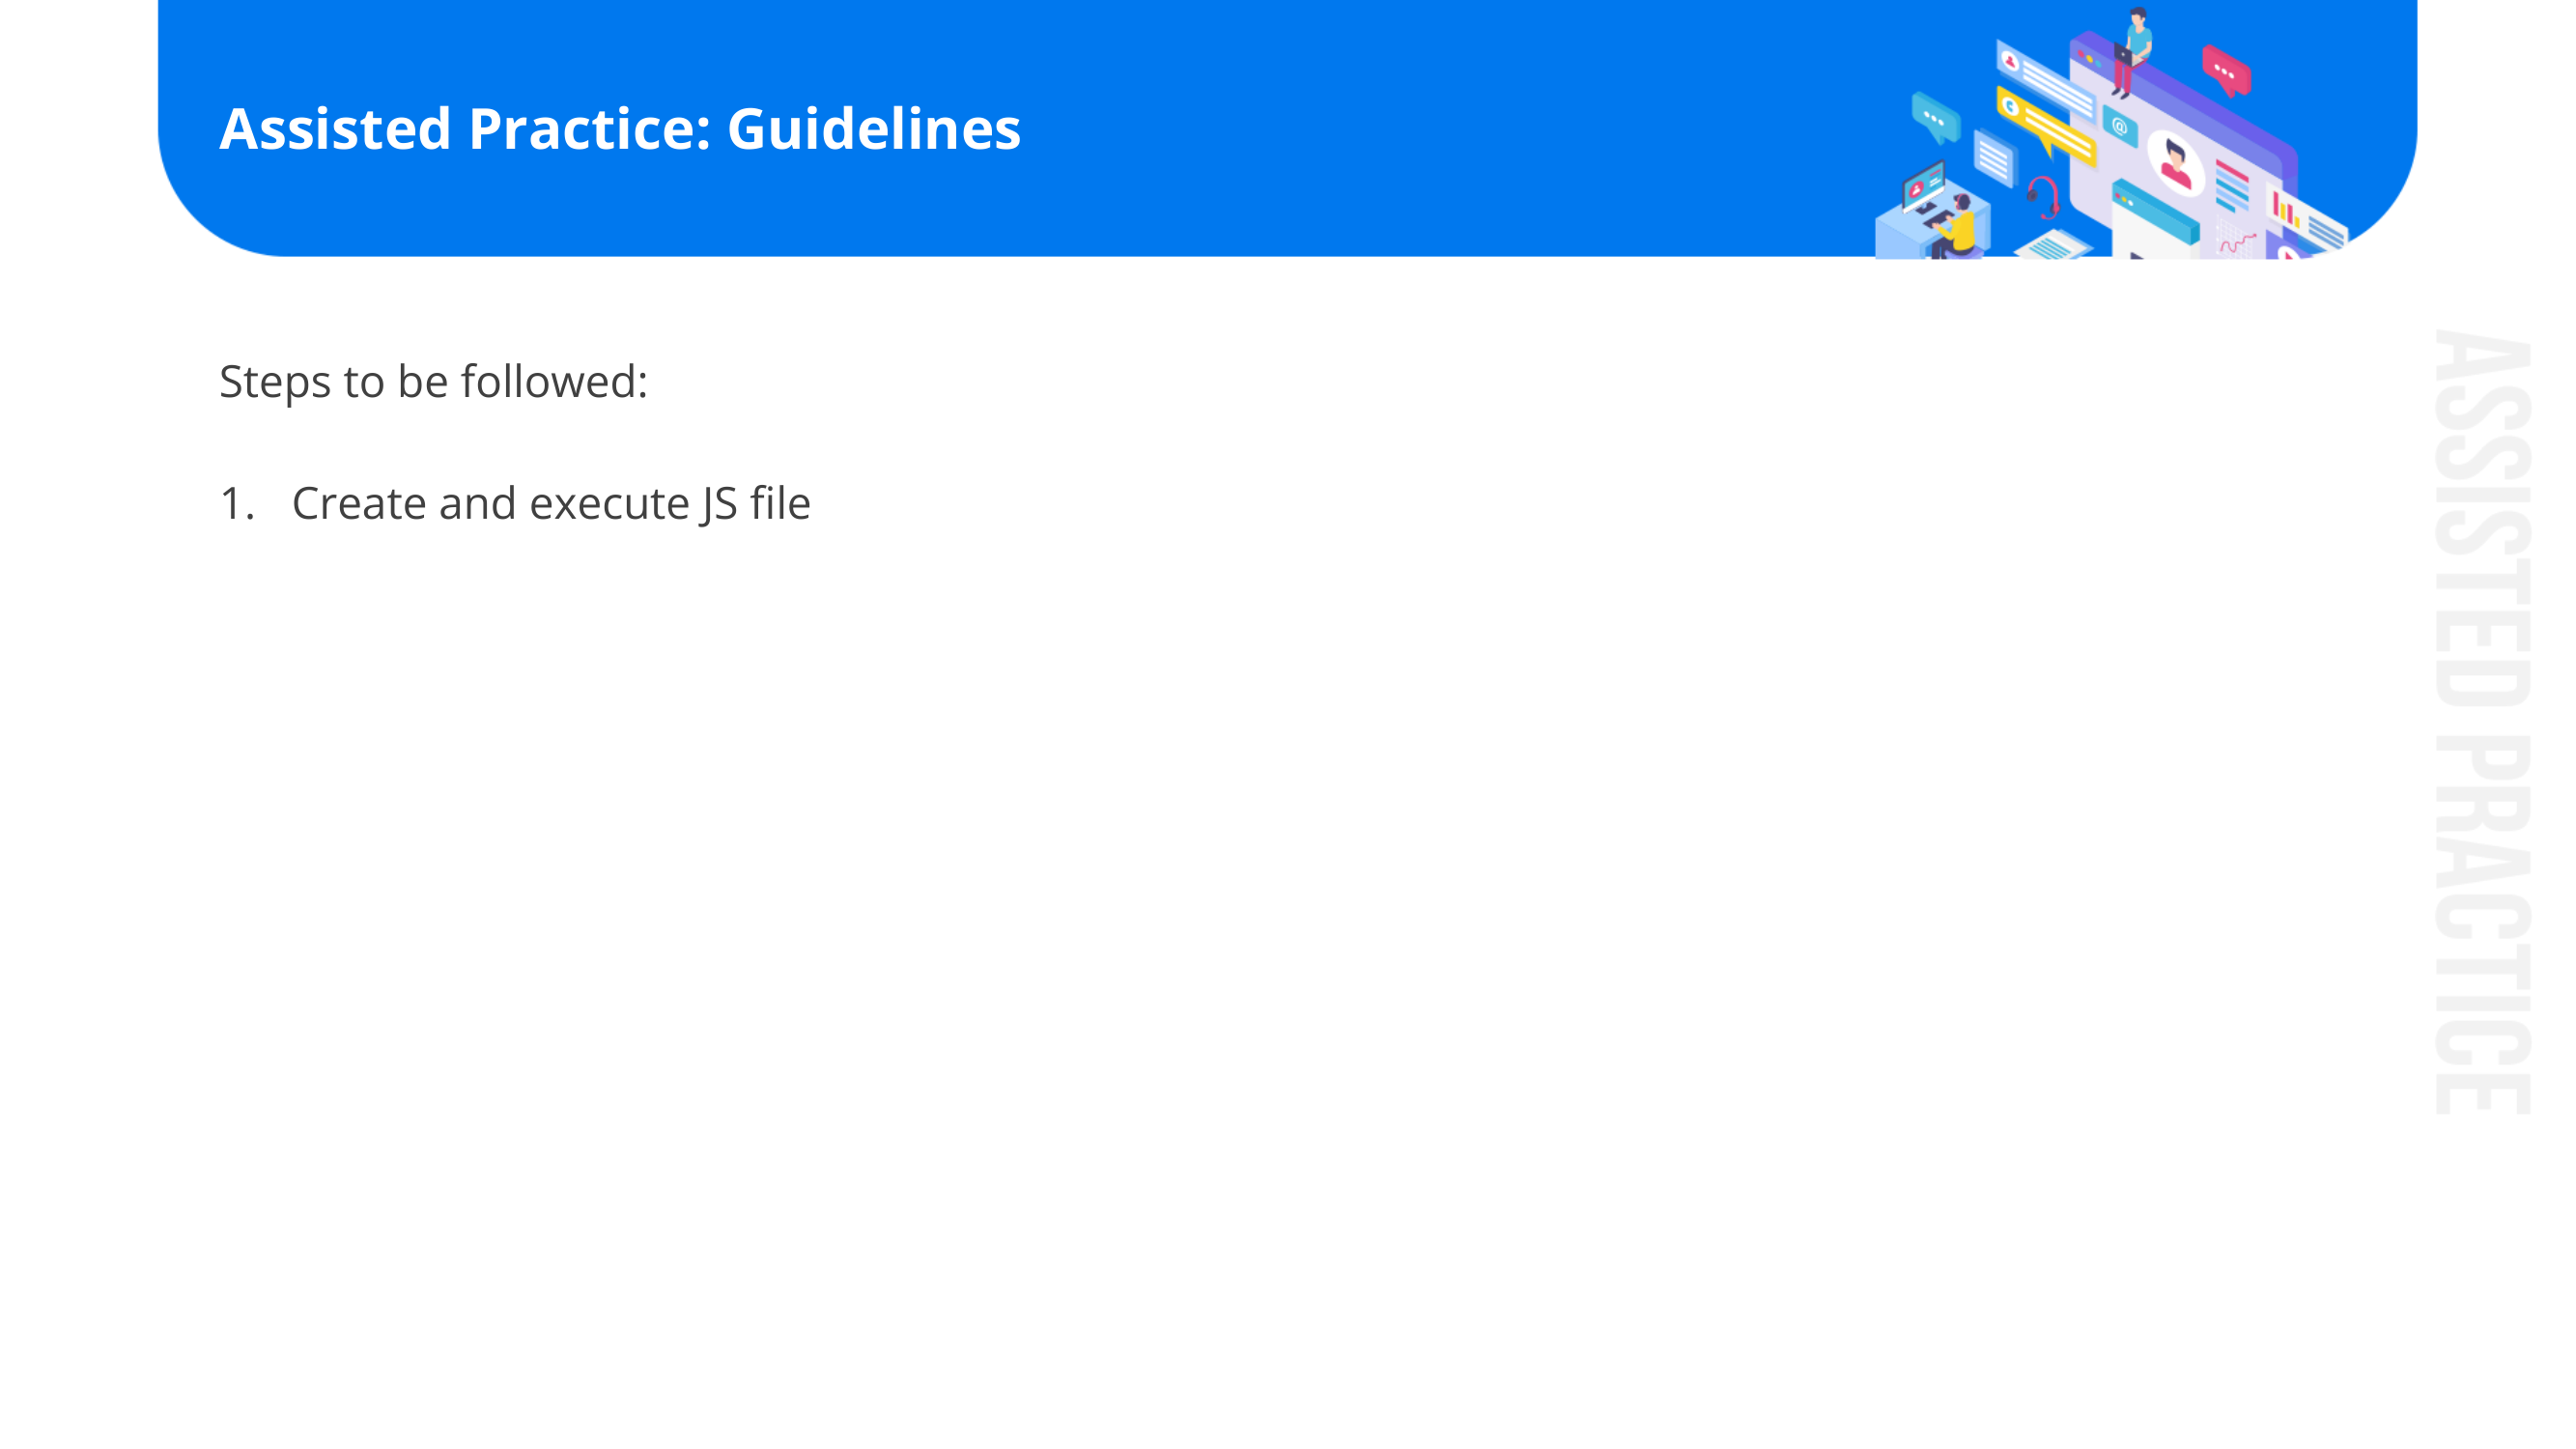

Assisted Practice: Guidelines
Steps to be followed:

Create and execute JS file